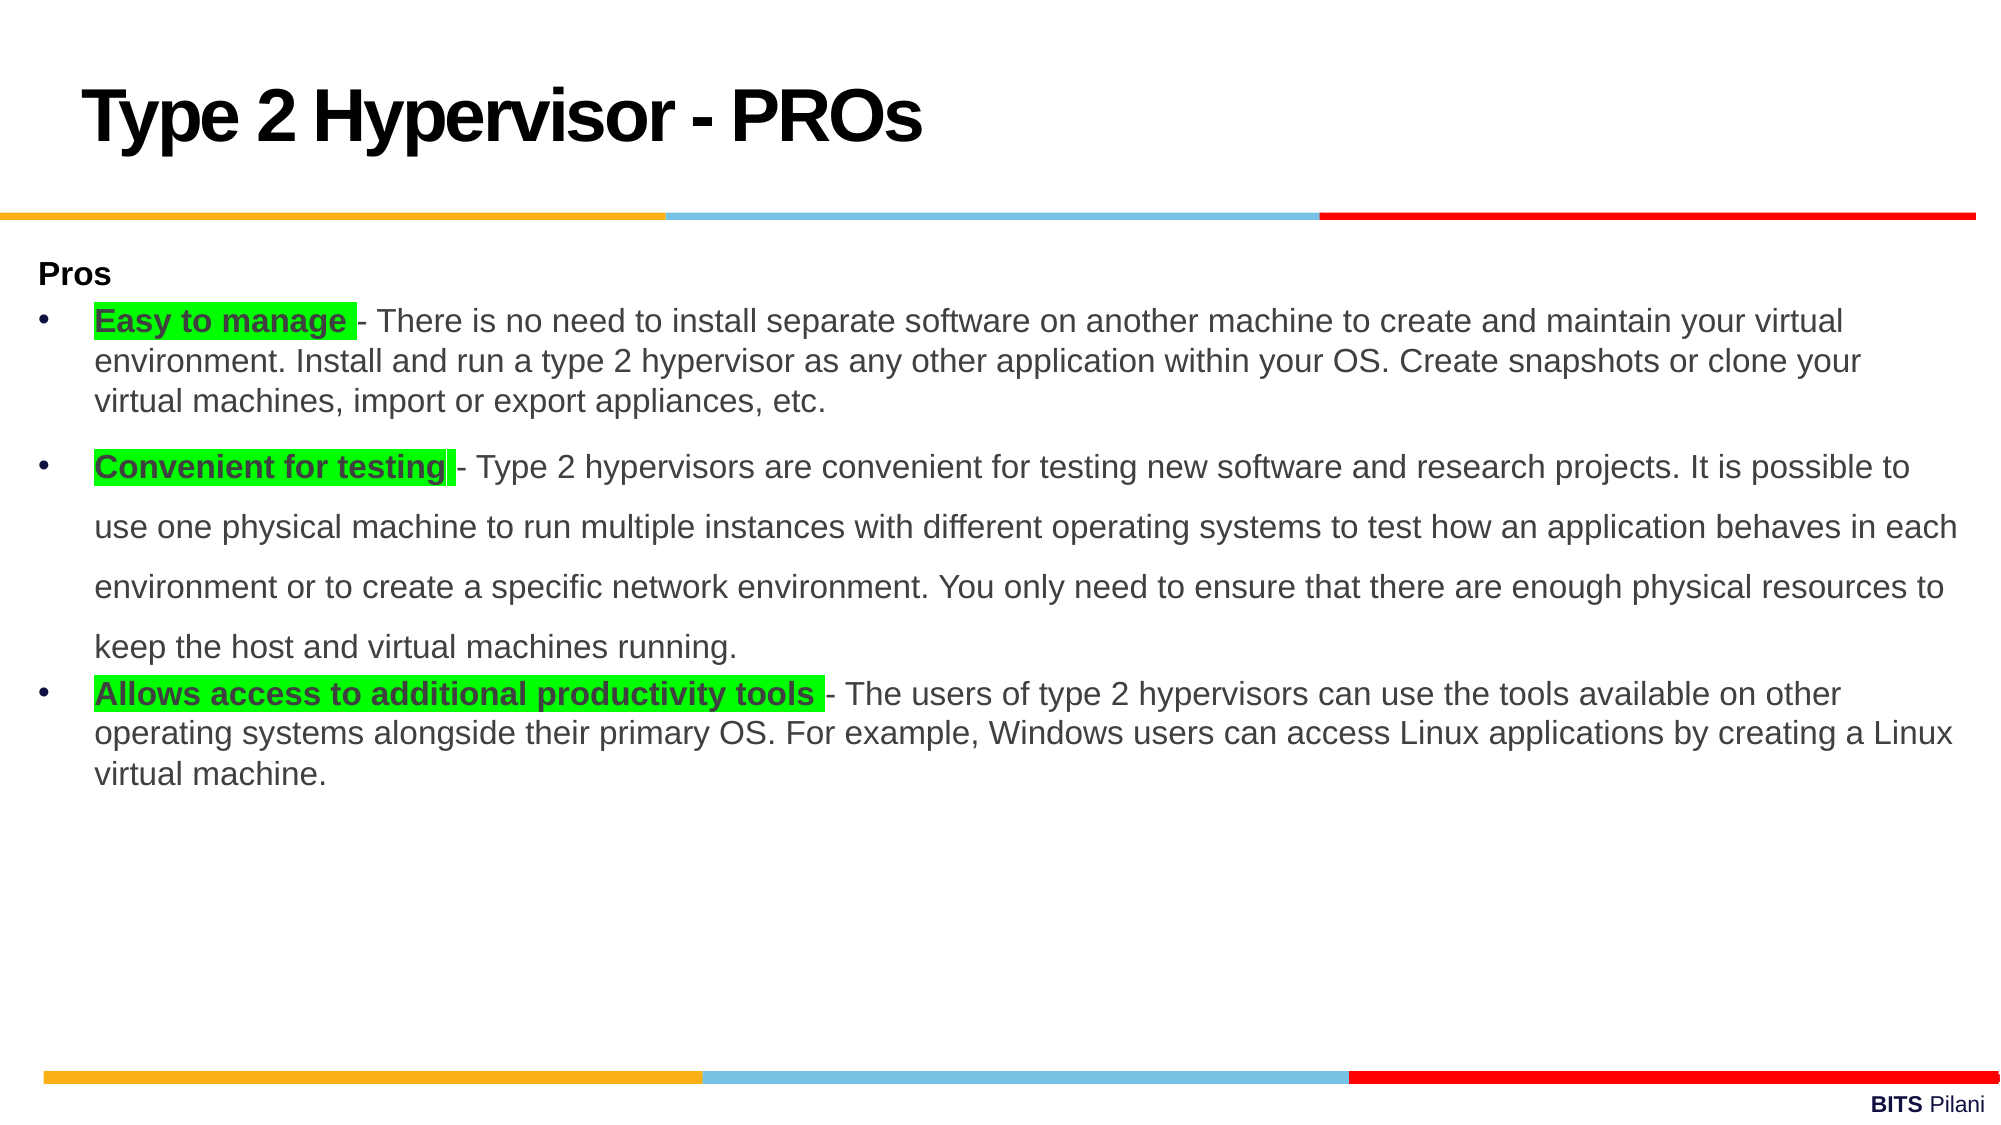

Type 2 Hypervisor - PROs
Pros
Easy to manage - There is no need to install separate software on another machine to create and maintain your virtual environment. Install and run a type 2 hypervisor as any other application within your OS. Create snapshots or clone your virtual machines, import or export appliances, etc.
Convenient for testing - Type 2 hypervisors are convenient for testing new software and research projects. It is possible to use one physical machine to run multiple instances with different operating systems to test how an application behaves in each environment or to create a specific network environment. You only need to ensure that there are enough physical resources to keep the host and virtual machines running.
Allows access to additional productivity tools - The users of type 2 hypervisors can use the tools available on other operating systems alongside their primary OS. For example, Windows users can access Linux applications by creating a Linux virtual machine.